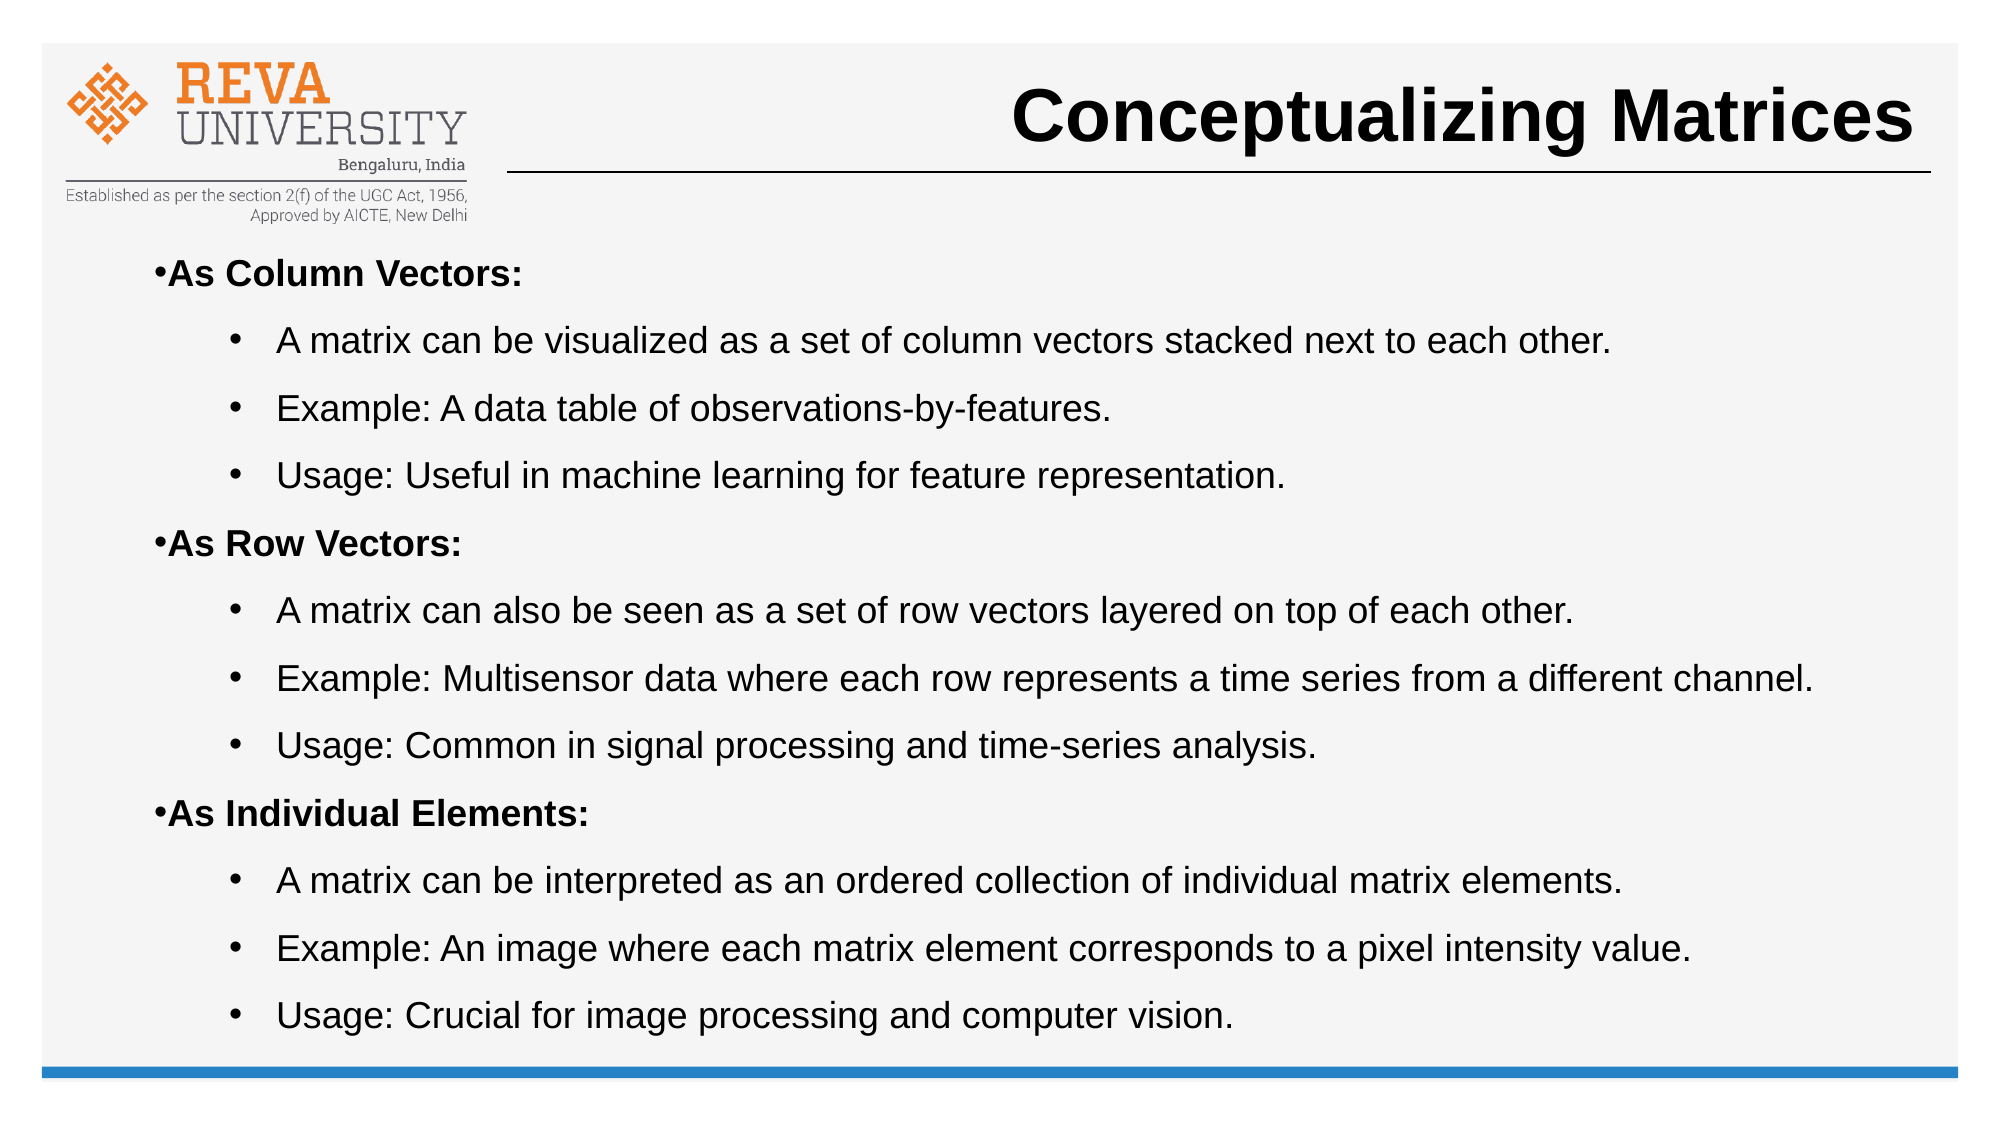

# Conceptualizing Matrices
As Column Vectors:
A matrix can be visualized as a set of column vectors stacked next to each other.
Example: A data table of observations-by-features.
Usage: Useful in machine learning for feature representation.
As Row Vectors:
A matrix can also be seen as a set of row vectors layered on top of each other.
Example: Multisensor data where each row represents a time series from a different channel.
Usage: Common in signal processing and time-series analysis.
As Individual Elements:
A matrix can be interpreted as an ordered collection of individual matrix elements.
Example: An image where each matrix element corresponds to a pixel intensity value.
Usage: Crucial for image processing and computer vision.